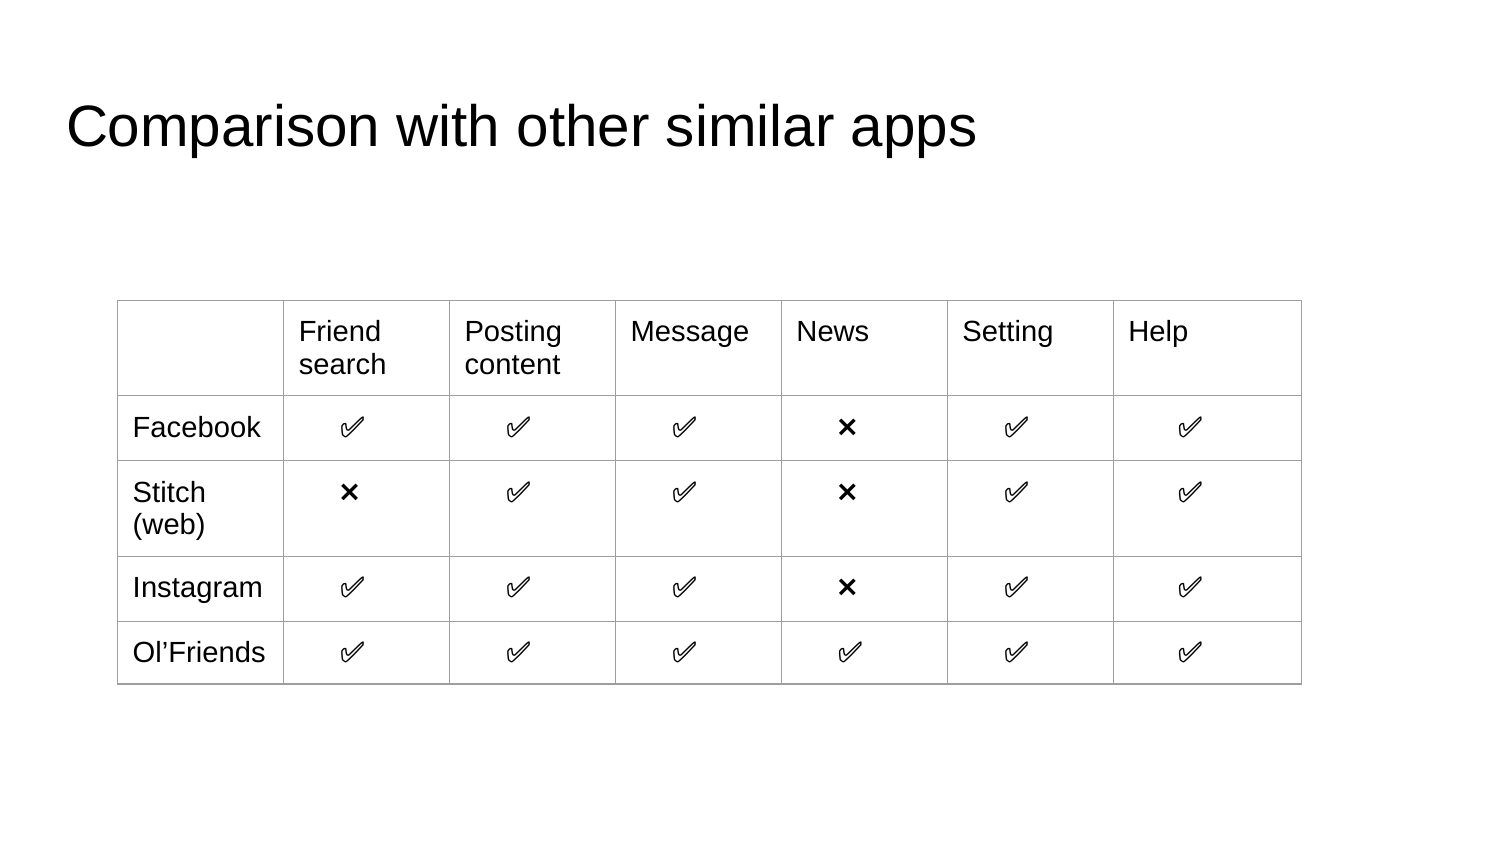

# Comparison with other similar apps
|  | Friend search | Posting content | Message | News | Setting | Help |
| --- | --- | --- | --- | --- | --- | --- |
| Facebook | ✅ | ✅ | ✅ | ❌ | ✅ | ✅ |
| Stitch (web) | ❌ | ✅ | ✅ | ❌ | ✅ | ✅ |
| Instagram | ✅ | ✅ | ✅ | ❌ | ✅ | ✅ |
| Ol’Friends | ✅ | ✅ | ✅ | ✅ | ✅ | ✅ |